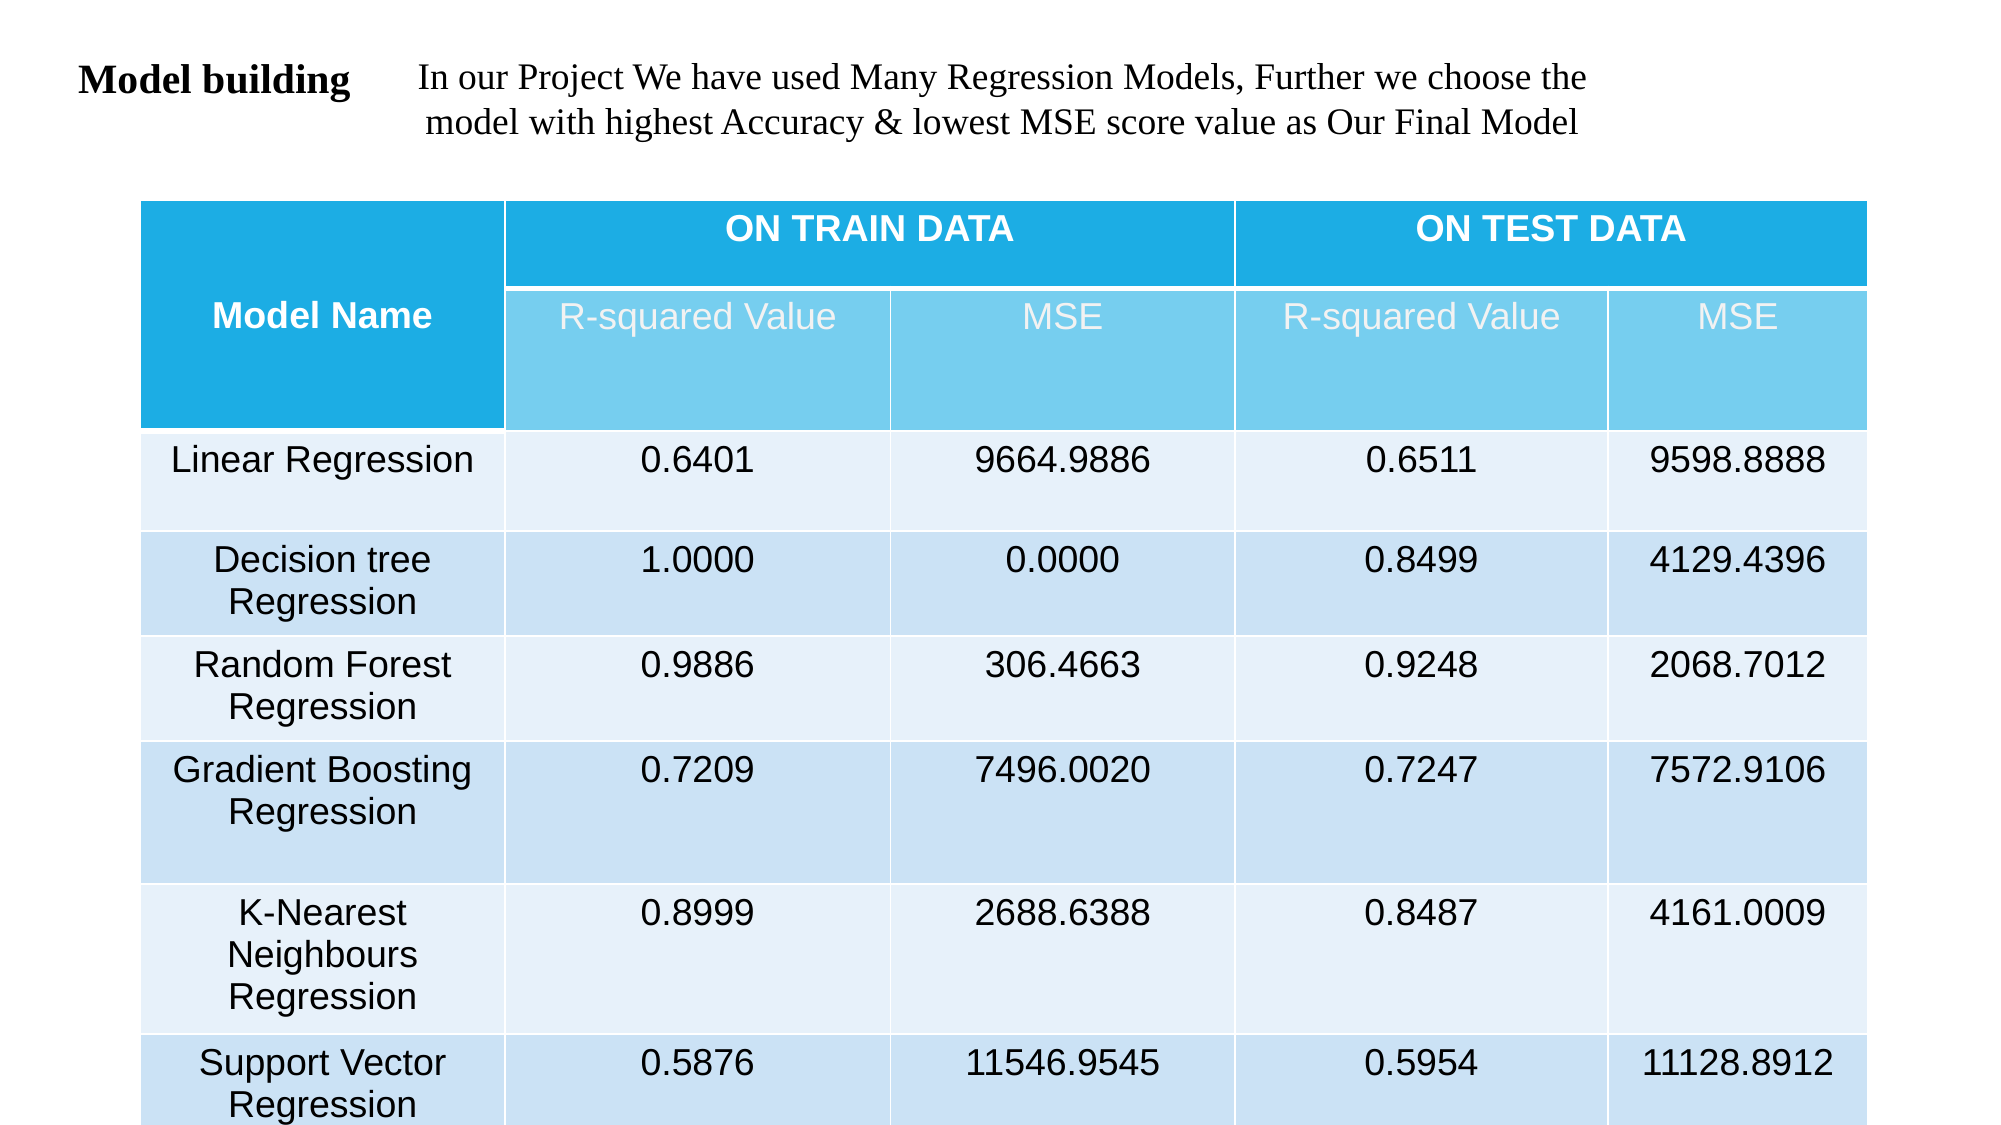

Model building
In our Project We have used Many Regression Models, Further we choose the model with highest Accuracy & lowest MSE score value as Our Final Model
| Model Name | ON TRAIN DATA |  | ON TEST DATA |  |
| --- | --- | --- | --- | --- |
|  | R-squared Value | MSE | R-squared Value | MSE |
| Linear Regression | 0.6401 | 9664.9886 | 0.6511 | 9598.8888 |
| Decision tree Regression | 1.0000 | 0.0000 | 0.8499 | 4129.4396 |
| Random Forest Regression | 0.9886 | 306.4663 | 0.9248 | 2068.7012 |
| Gradient Boosting Regression | 0.7209 | 7496.0020 | 0.7247 | 7572.9106 |
| K-Nearest Neighbours Regression | 0.8999 | 2688.6388 | 0.8487 | 4161.0009 |
| Support Vector Regression | 0.5876 | 11546.9545 | 0.5954 | 11128.8912 |